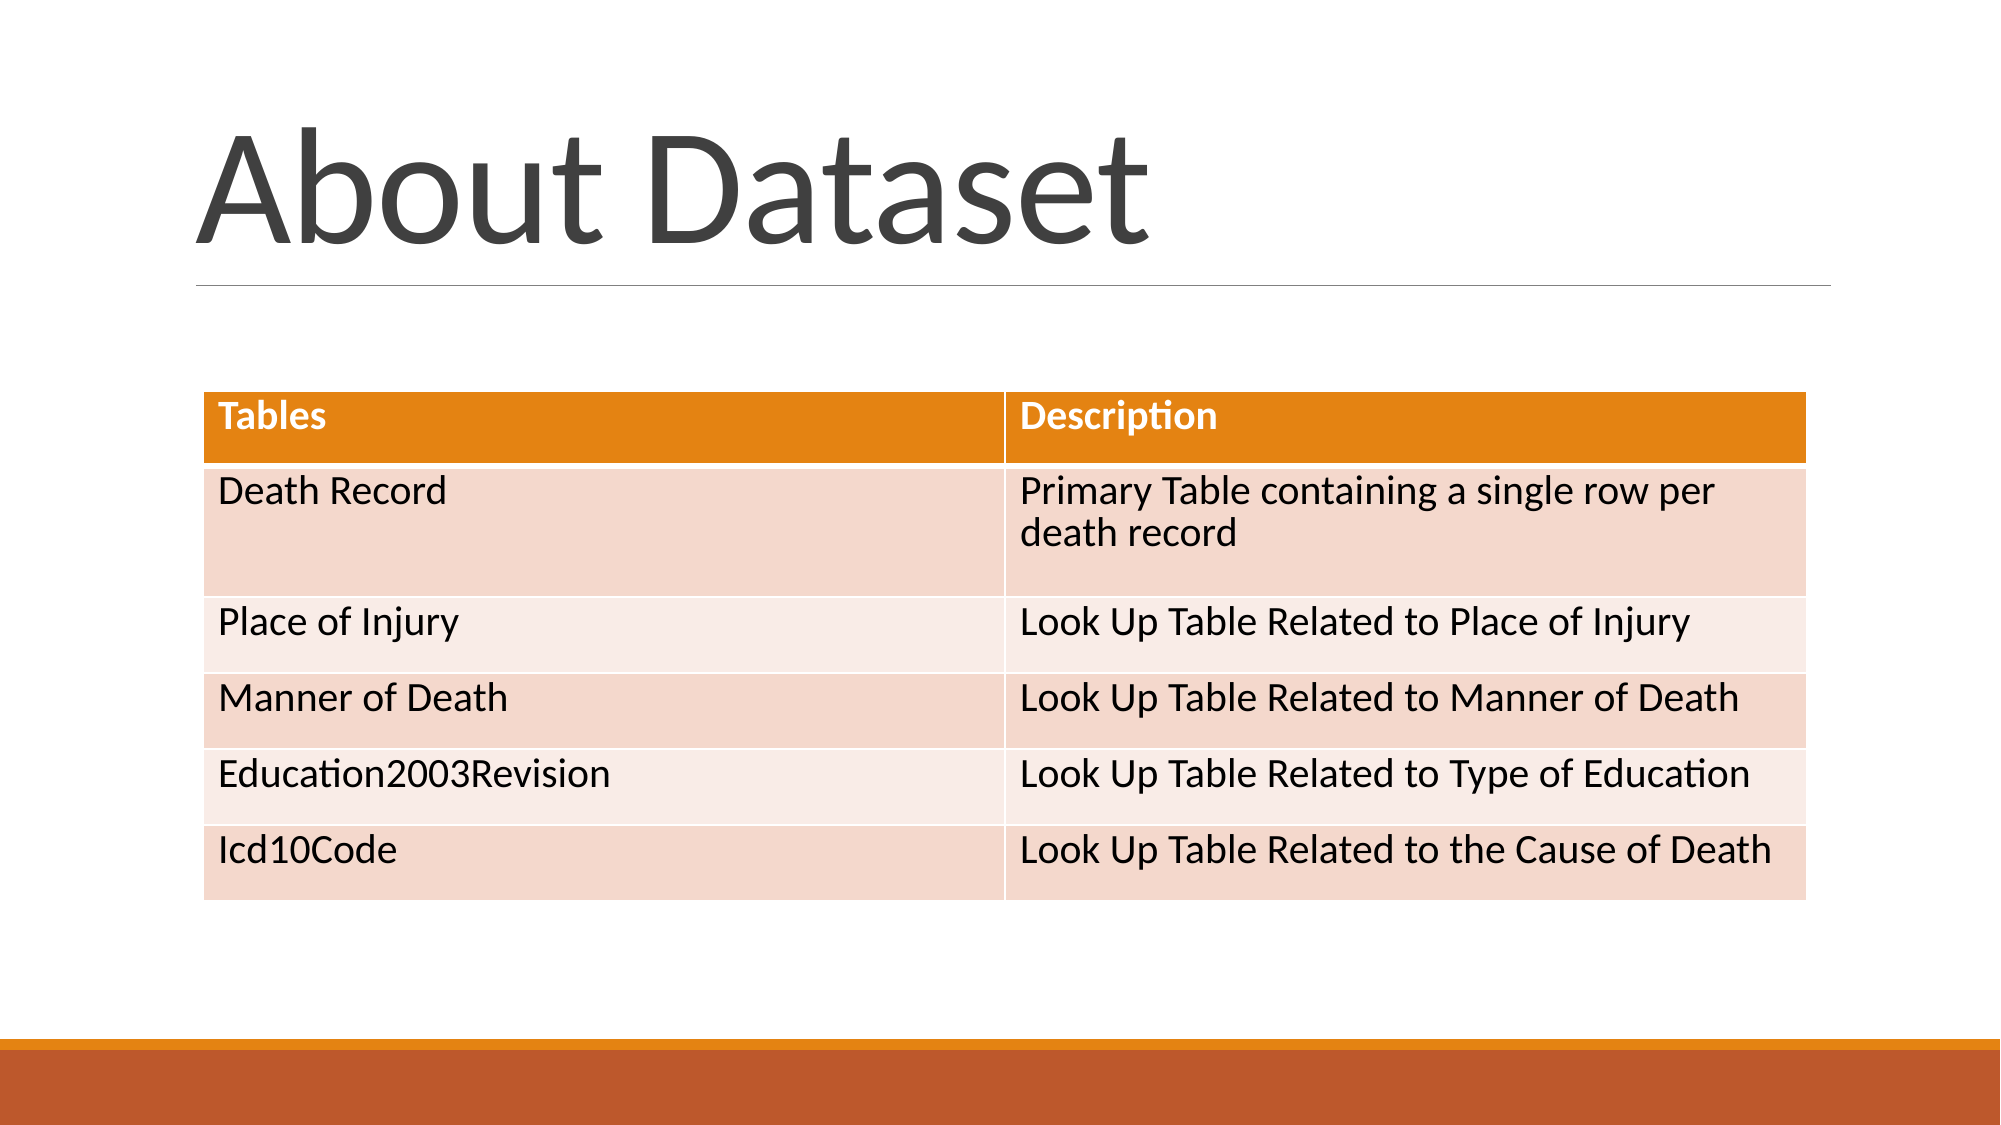

# About Dataset
| Tables | Description |
| --- | --- |
| Death Record | Primary Table containing a single row per death record |
| Place of Injury | Look Up Table Related to Place of Injury |
| Manner of Death | Look Up Table Related to Manner of Death |
| Education2003Revision | Look Up Table Related to Type of Education |
| Icd10Code | Look Up Table Related to the Cause of Death |